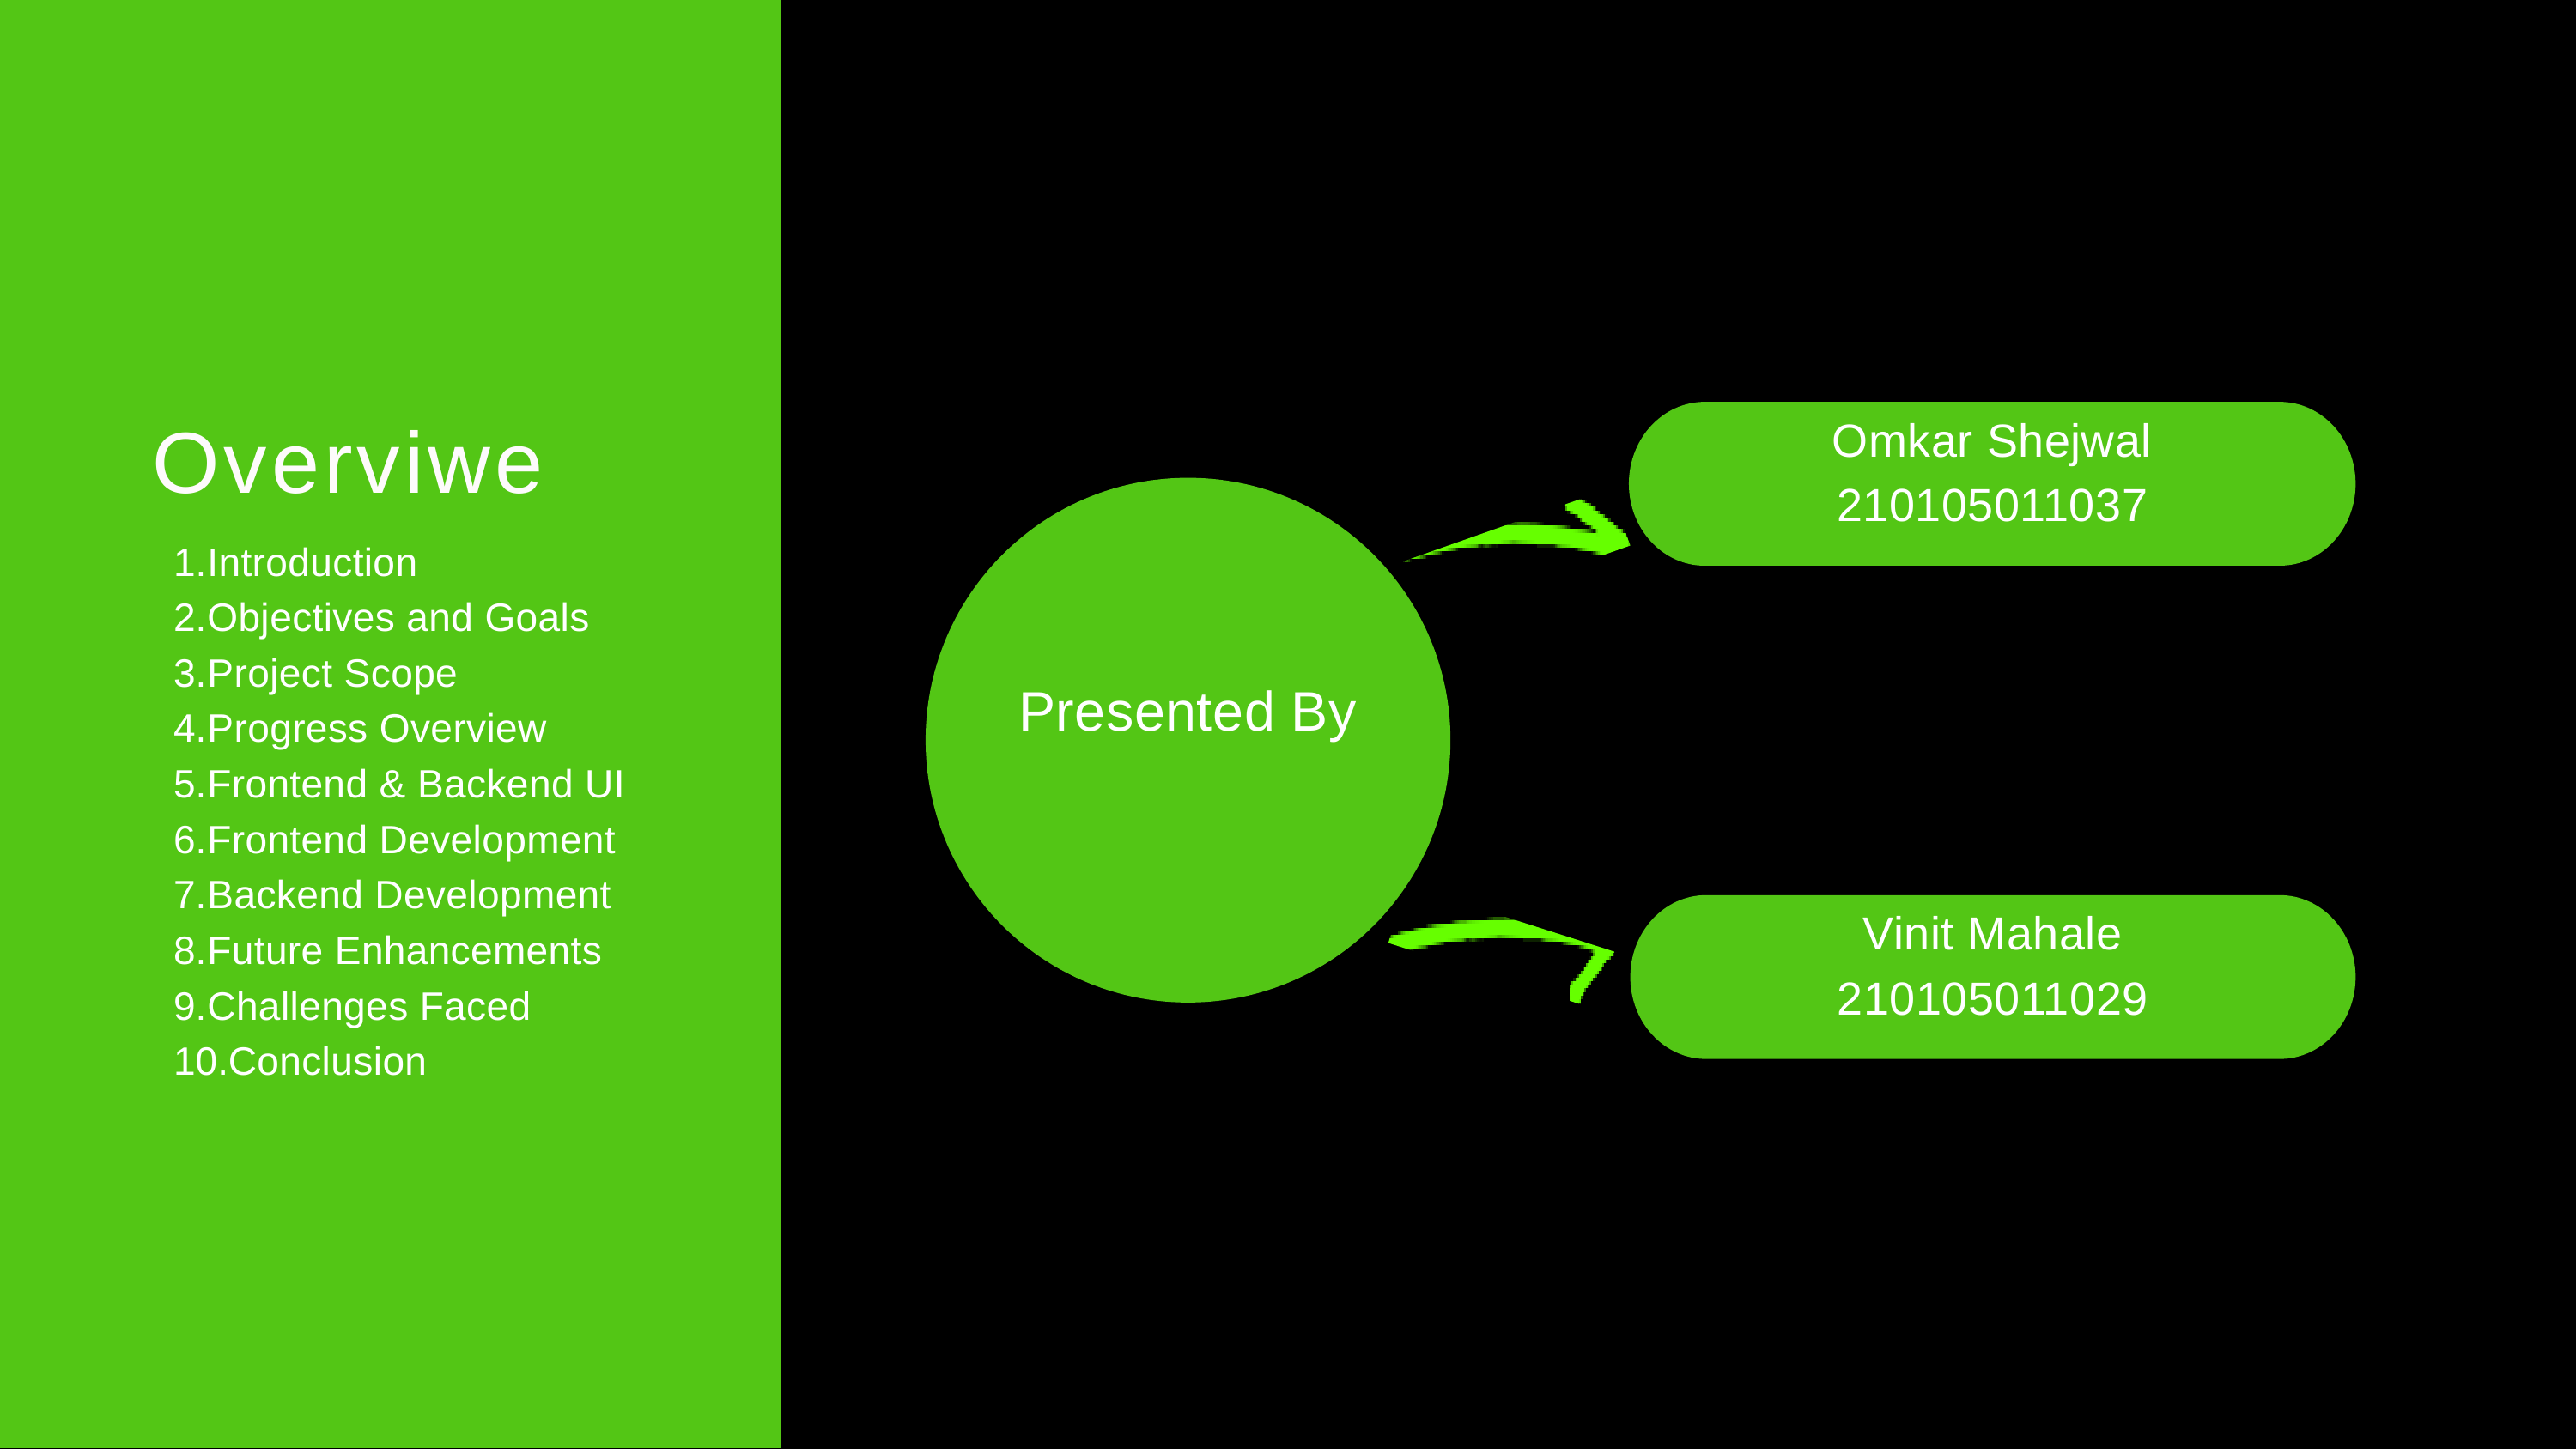

Overviwe

Omkar Shejwal
210105011037

Presented By

Introduction
Objectives and Goals
Project Scope
Progress Overview
Frontend & Backend UI
Frontend Development
Backend Development
Future Enhancements
Challenges Faced
Conclusion

Vinit Mahale
210105011029